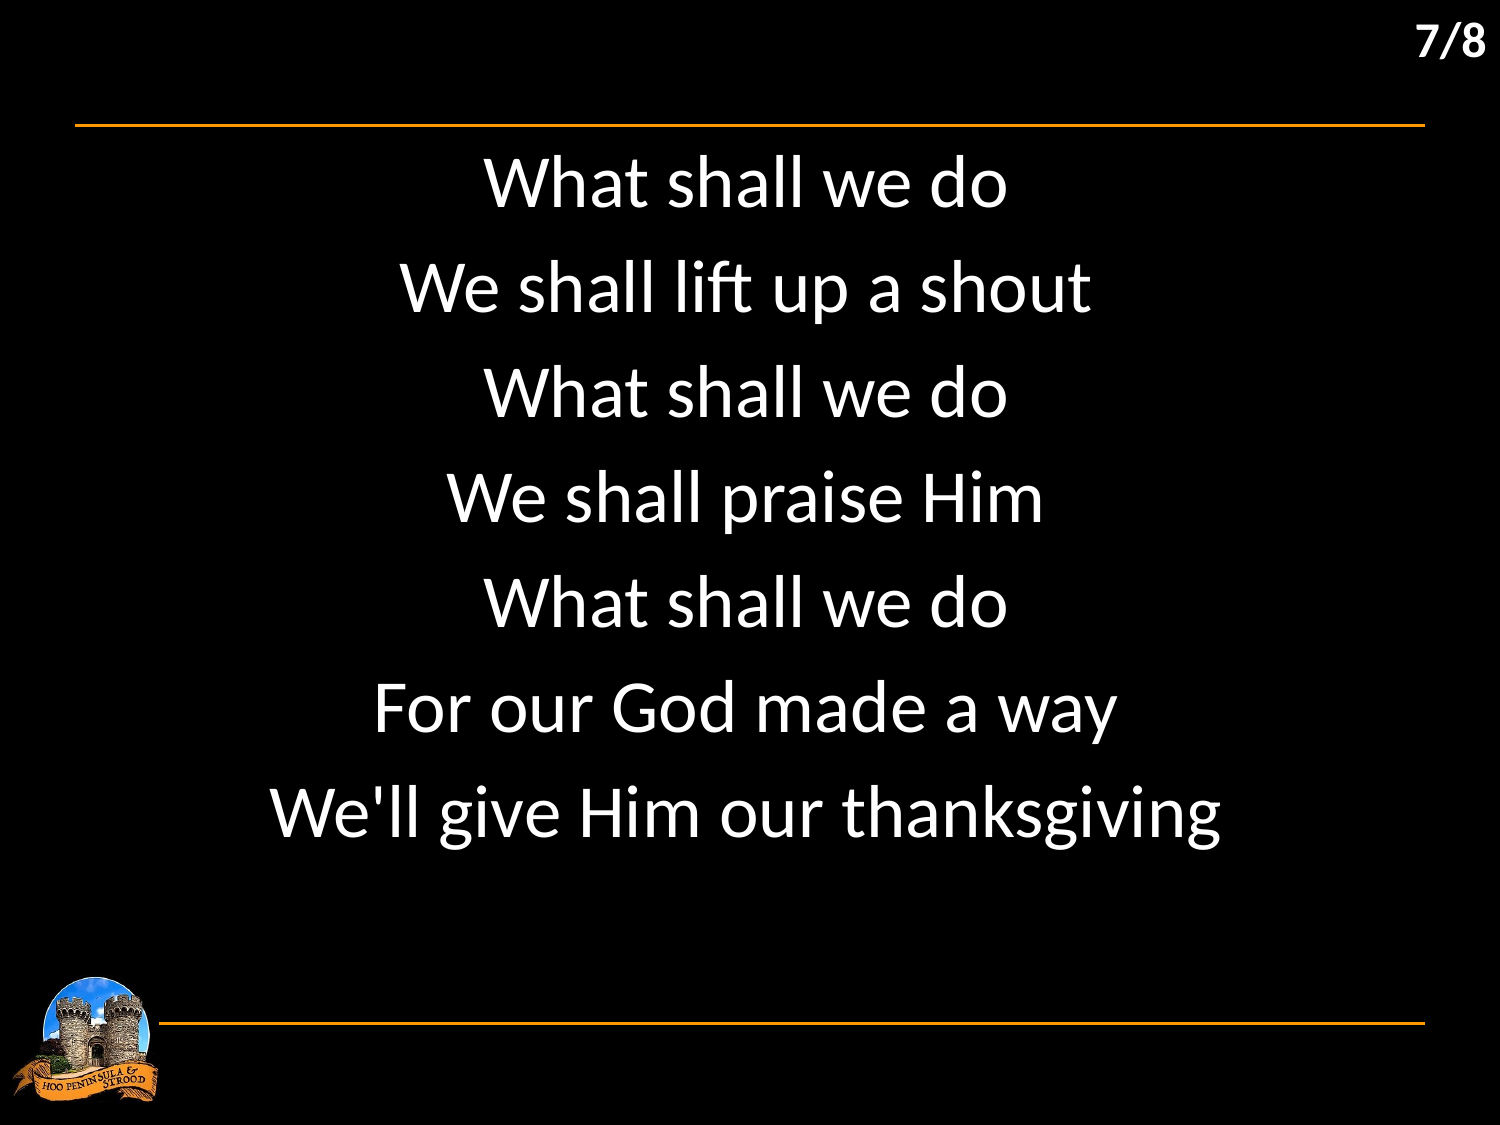

7/8
What shall we do
We shall lift up a shout
What shall we do
We shall praise Him
What shall we do
For our God made a way
We'll give Him our thanksgiving